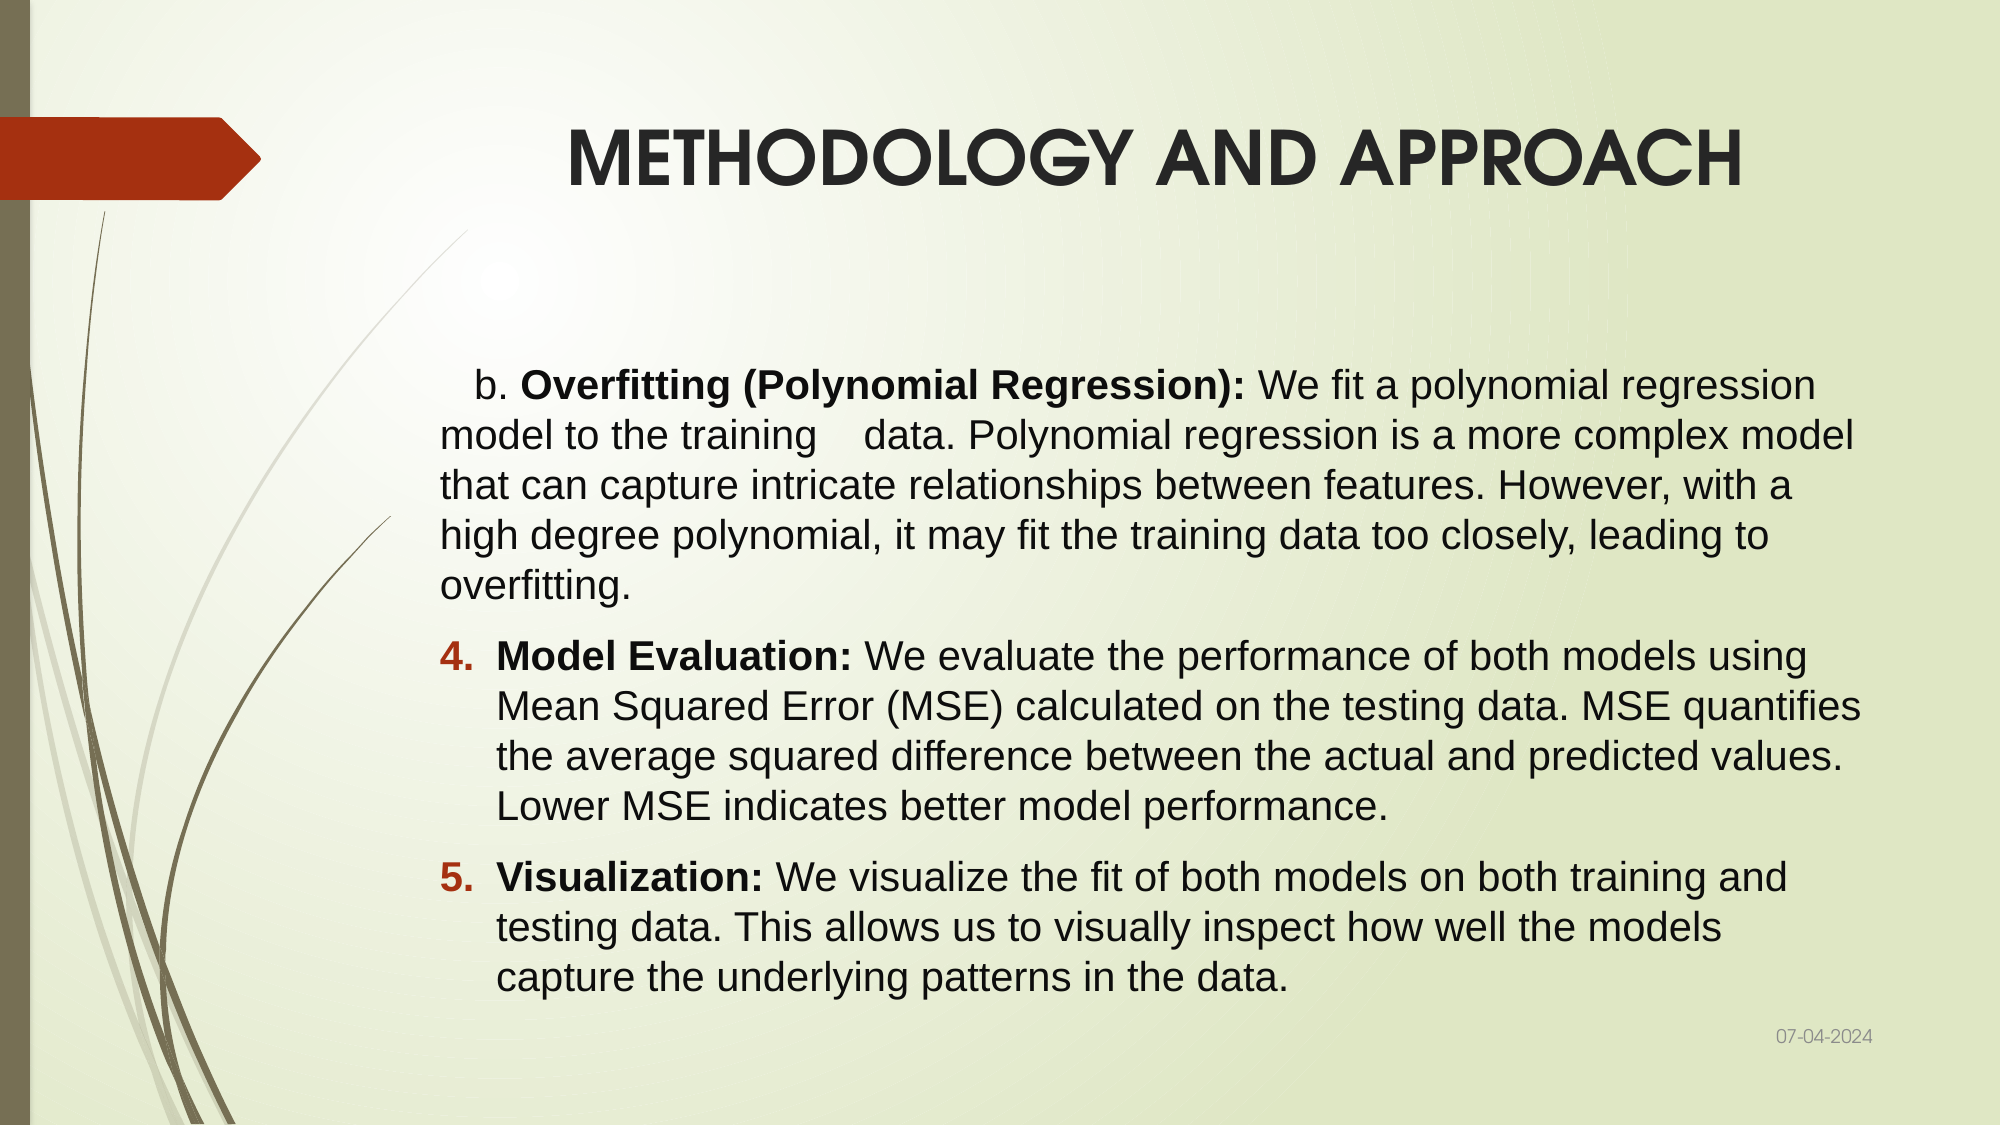

# METHODOLOGY AND APPROACH
   b. Overfitting (Polynomial Regression): We fit a polynomial regression model to the training    data. Polynomial regression is a more complex model that can capture intricate relationships between features. However, with a high degree polynomial, it may fit the training data too closely, leading to overfitting.
Model Evaluation: We evaluate the performance of both models using Mean Squared Error (MSE) calculated on the testing data. MSE quantifies the average squared difference between the actual and predicted values. Lower MSE indicates better model performance.
Visualization: We visualize the fit of both models on both training and testing data. This allows us to visually inspect how well the models capture the underlying patterns in the data.

07-04-2024